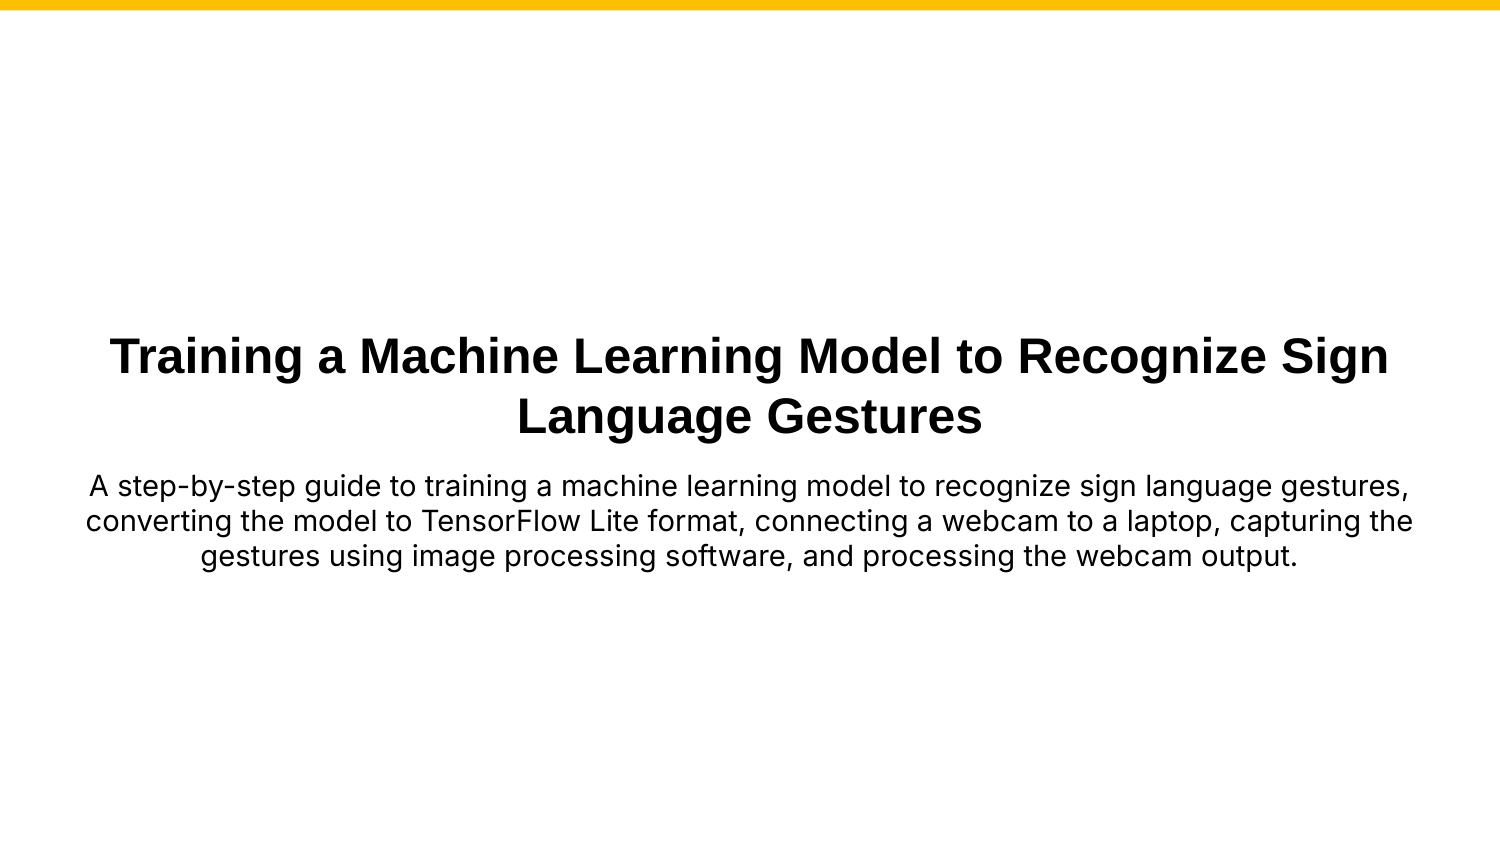

Training a Machine Learning Model to Recognize Sign Language Gestures
A step-by-step guide to training a machine learning model to recognize sign language gestures, converting the model to TensorFlow Lite format, connecting a webcam to a laptop, capturing the gestures using image processing software, and processing the webcam output.